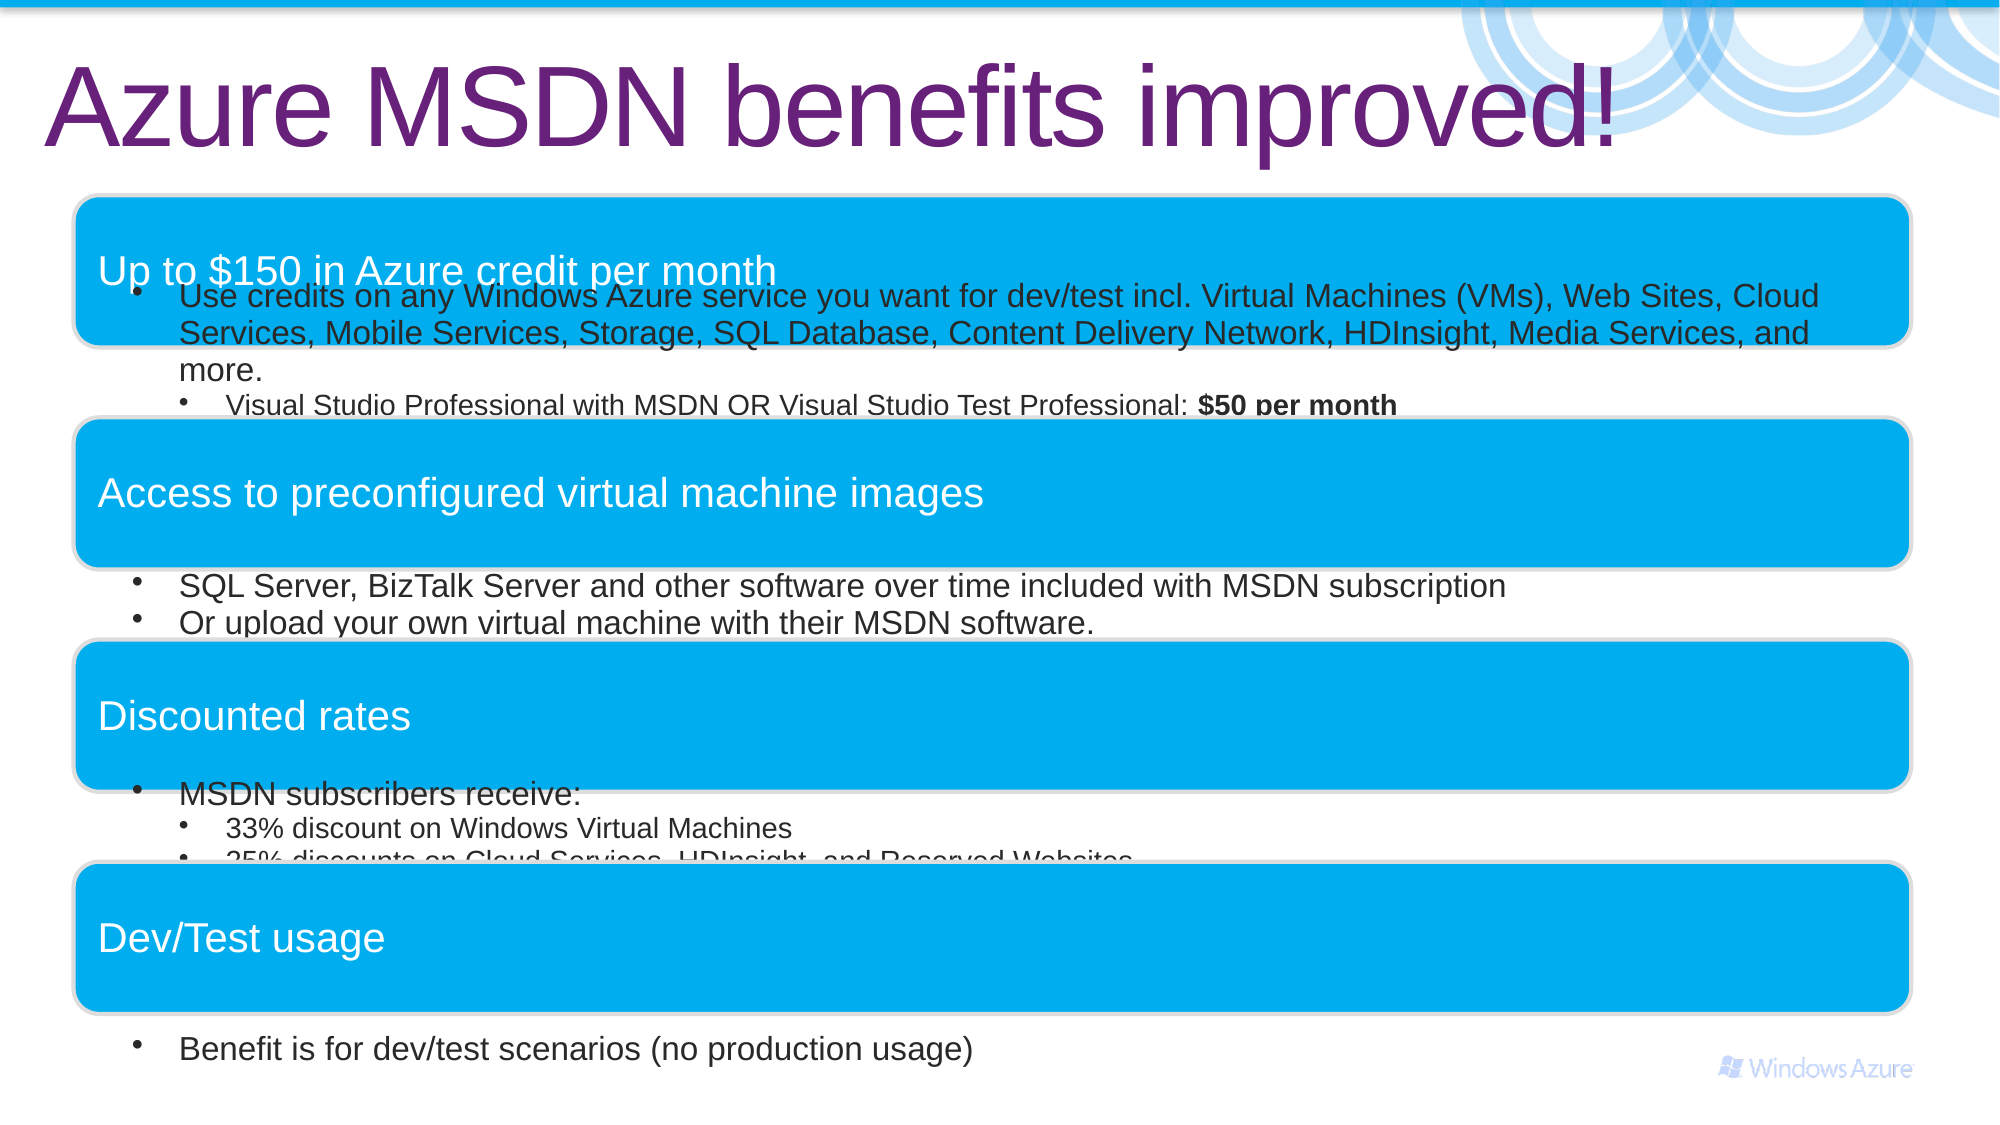

Azure MSDN benefits improved!
Use credits on any Windows Azure service you want for dev/test incl. Virtual Machines (VMs), Web Sites, Cloud Services, Mobile Services, Storage, SQL Database, Content Delivery Network, HDInsight, Media Services, and more.
Discounted rates
MSDN subscribers receive:
Visual Studio Professional with MSDN OR Visual Studio Test Professional: $50 per month
Visual Studio Premium with MSDN OR MSDN Platforms: $100 per month
Visual Studio Ultimate with MSDN: $150 per month – Example: Three live dev/test machines every day!
33% discount on Windows Virtual Machines
25% discounts on Cloud Services, HDInsight, and Reserved Websites.
Access to preconfigured virtual machine images
Dev/Test usage
SQL Server, BizTalk Server and other software over time included with MSDN subscription
Or upload your own virtual machine with their MSDN software.
Benefit is for dev/test scenarios (no production usage)